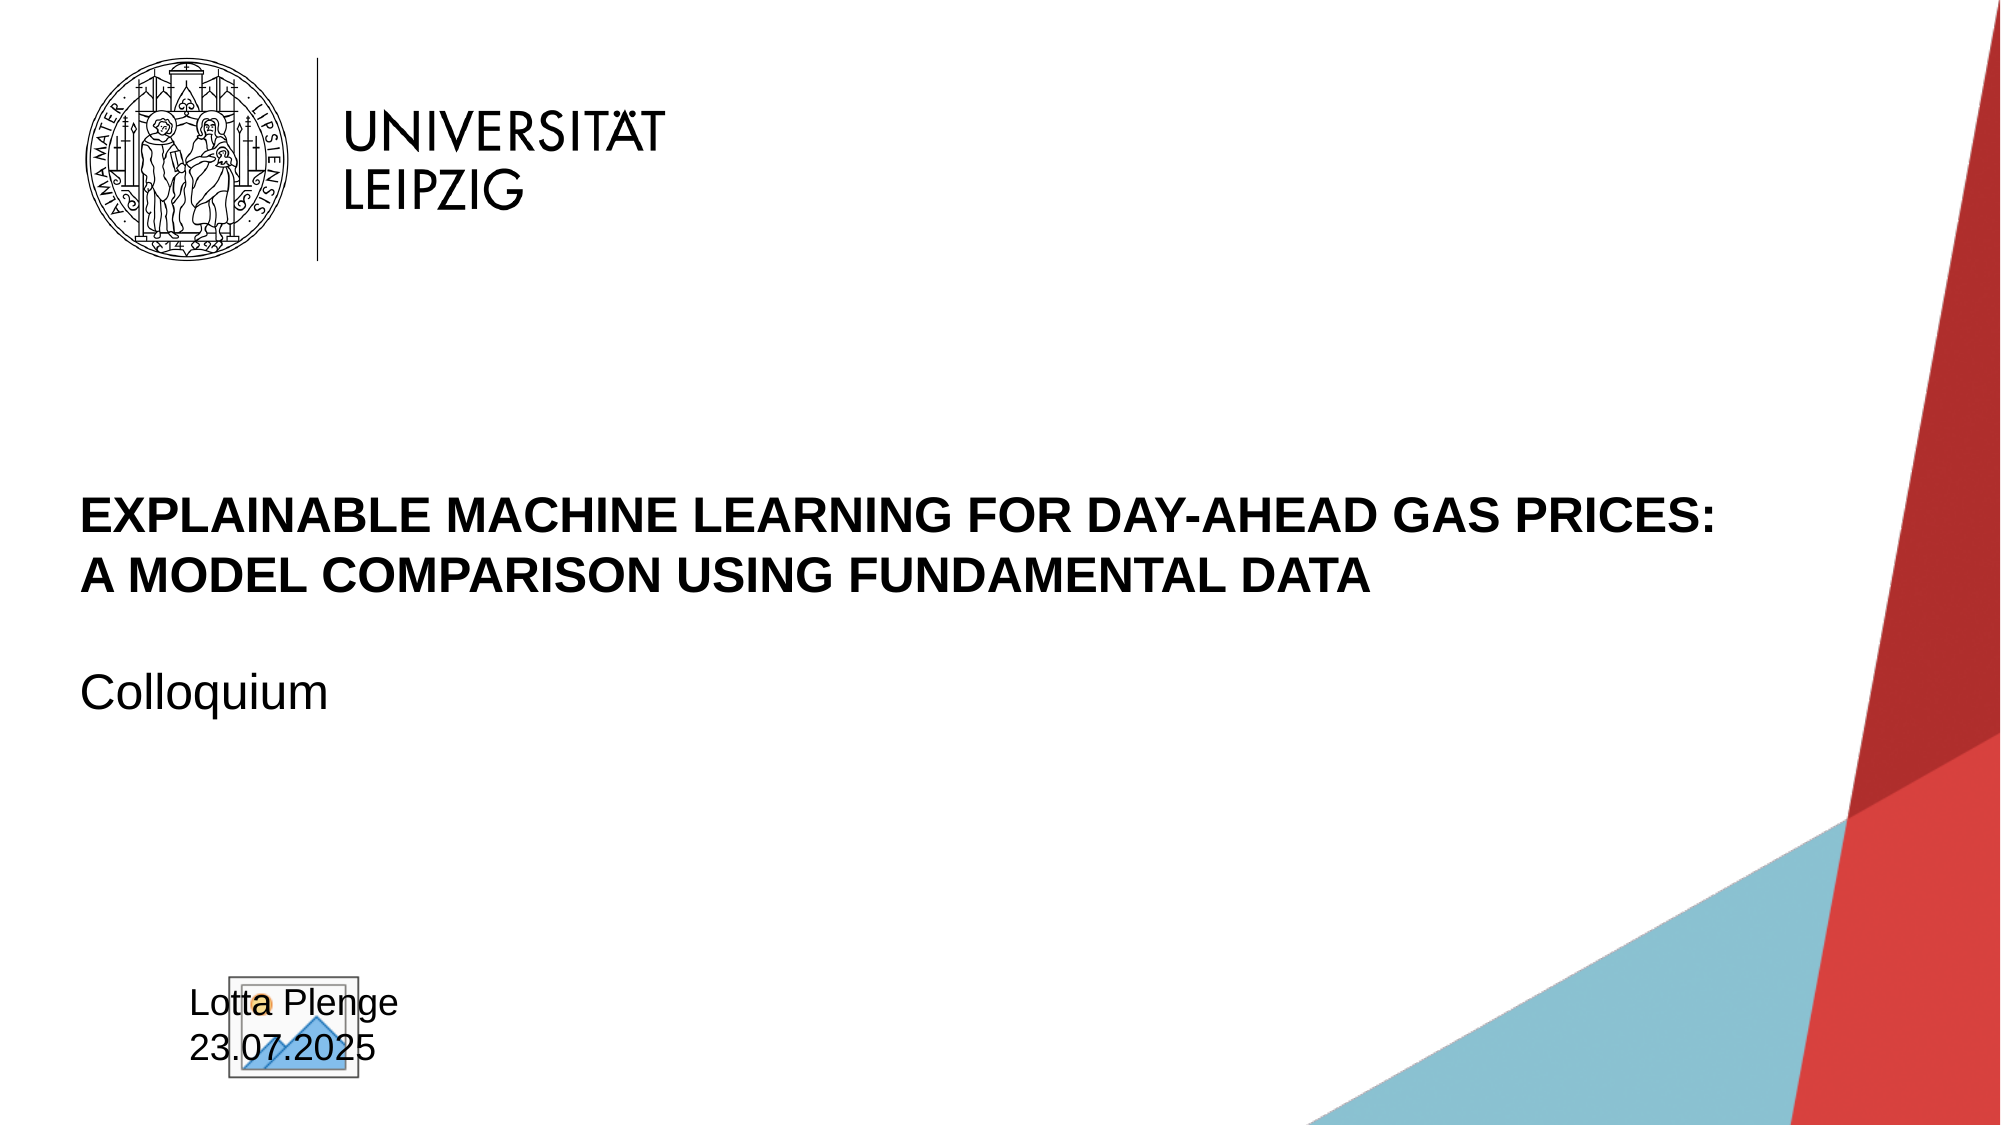

# Explainable Machine Learning for Day-Ahead Gas Prices: A Model Comparison Using Fundamental Data
Colloquium
Lotta Plenge
23.07.2025